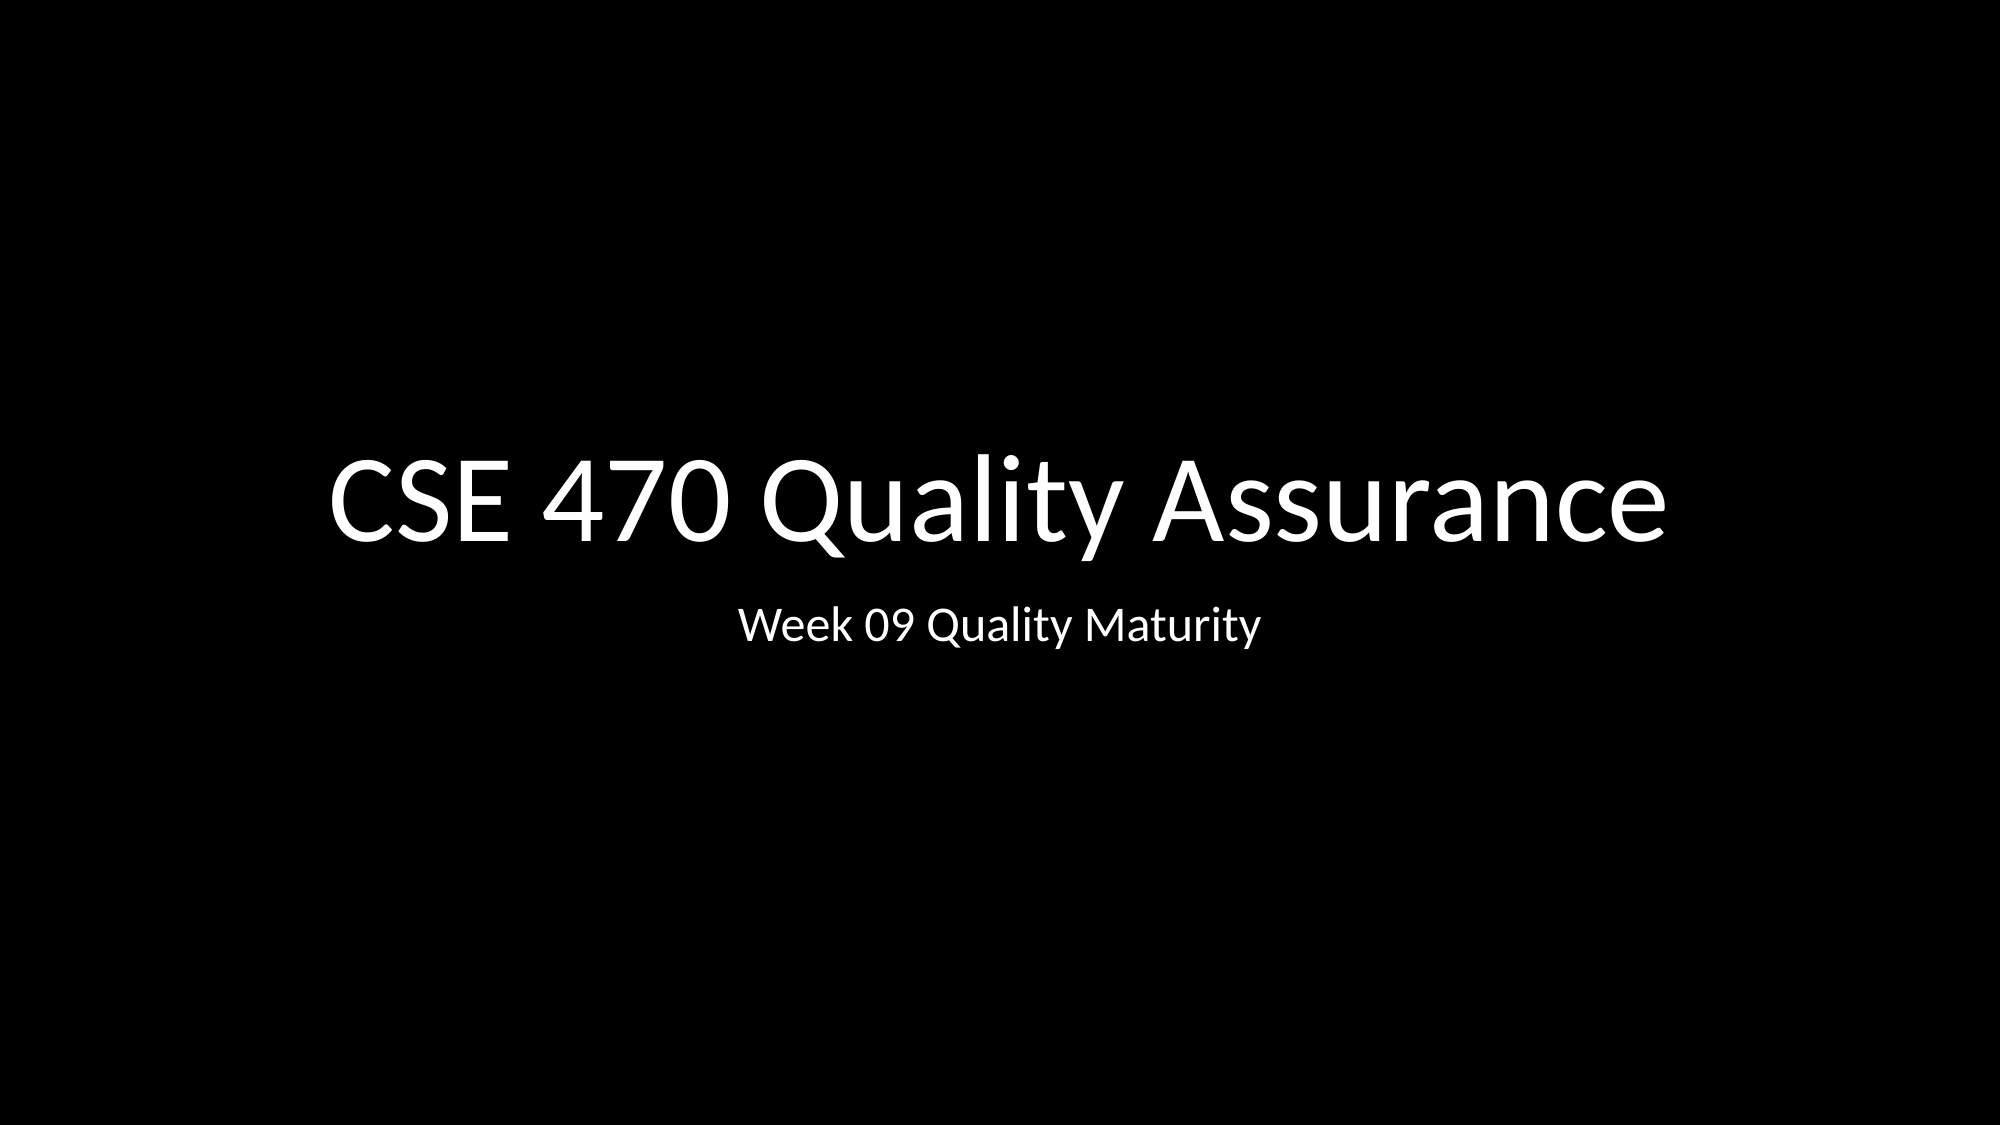

# CSE 470 Quality Assurance
Week 09 Quality Maturity